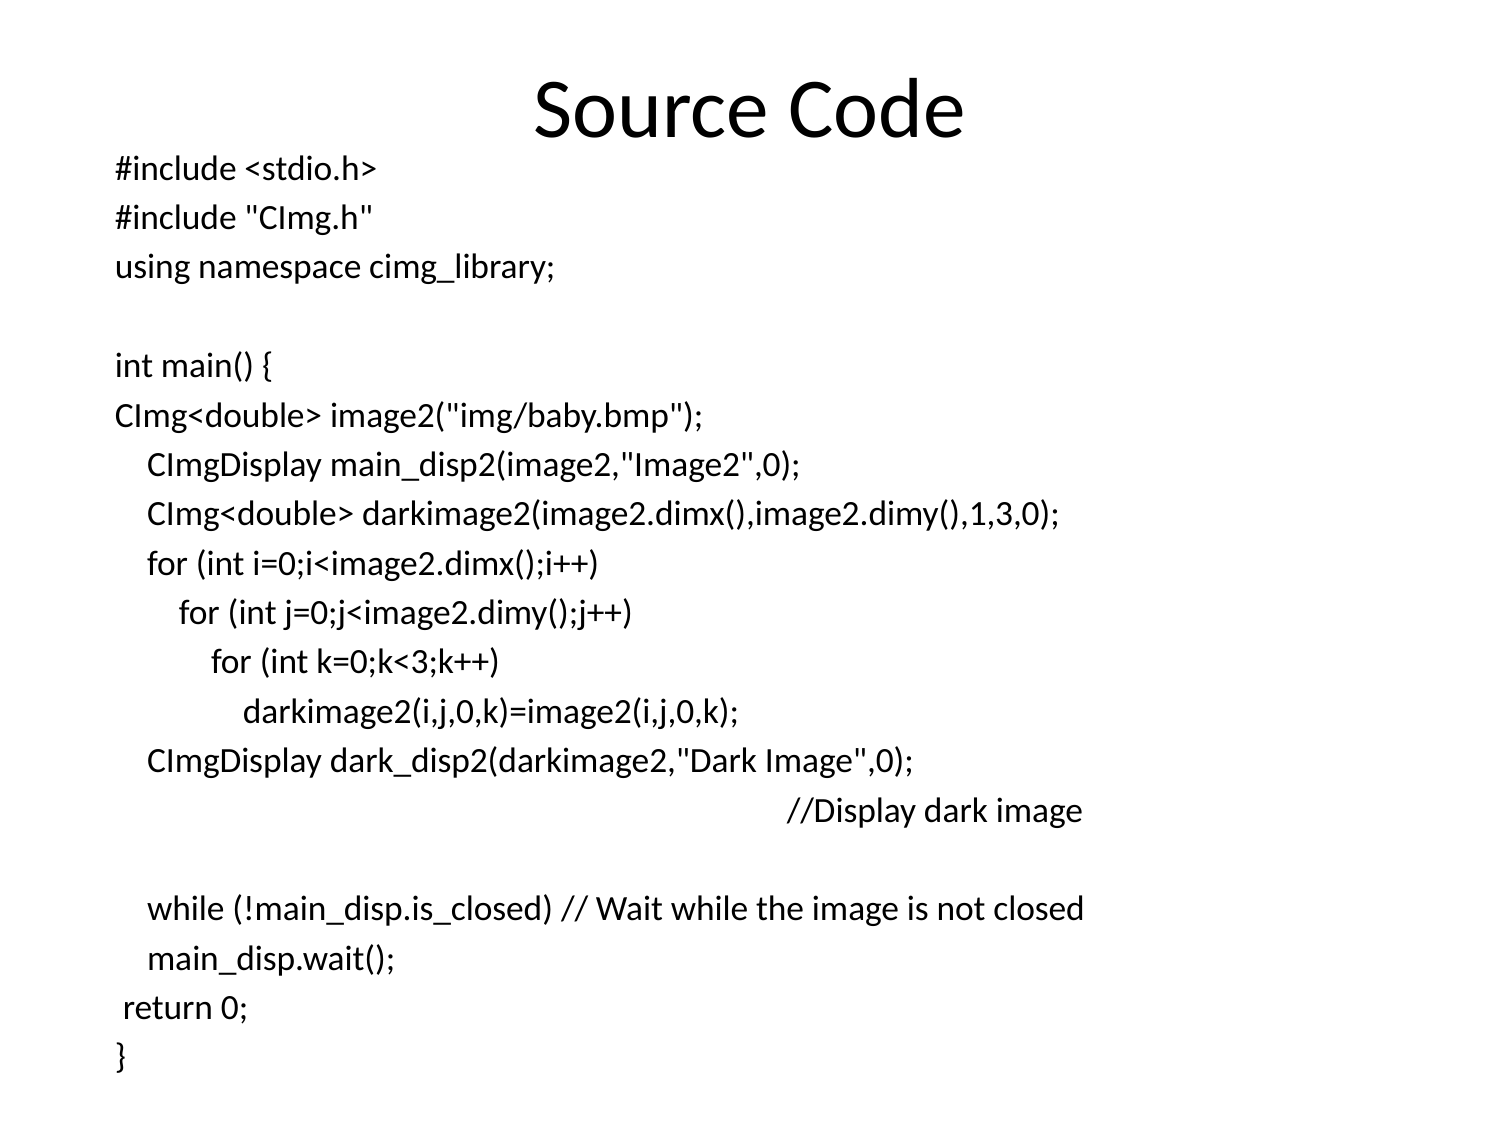

# Source Code
#include <stdio.h>
#include "CImg.h"
using namespace cimg_library;

int main() {
CImg<double> image2("img/baby.bmp");
    CImgDisplay main_disp2(image2,"Image2",0);
    CImg<double> darkimage2(image2.dimx(),image2.dimy(),1,3,0);
    for (int i=0;i<image2.dimx();i++)
        for (int j=0;j<image2.dimy();j++)
            for (int k=0;k<3;k++)
                darkimage2(i,j,0,k)=image2(i,j,0,k);
    CImgDisplay dark_disp2(darkimage2,"Dark Image",0);
                                                                                    //Display dark image

    while (!main_disp.is_closed) // Wait while the image is not closed
    main_disp.wait();
 return 0;
}